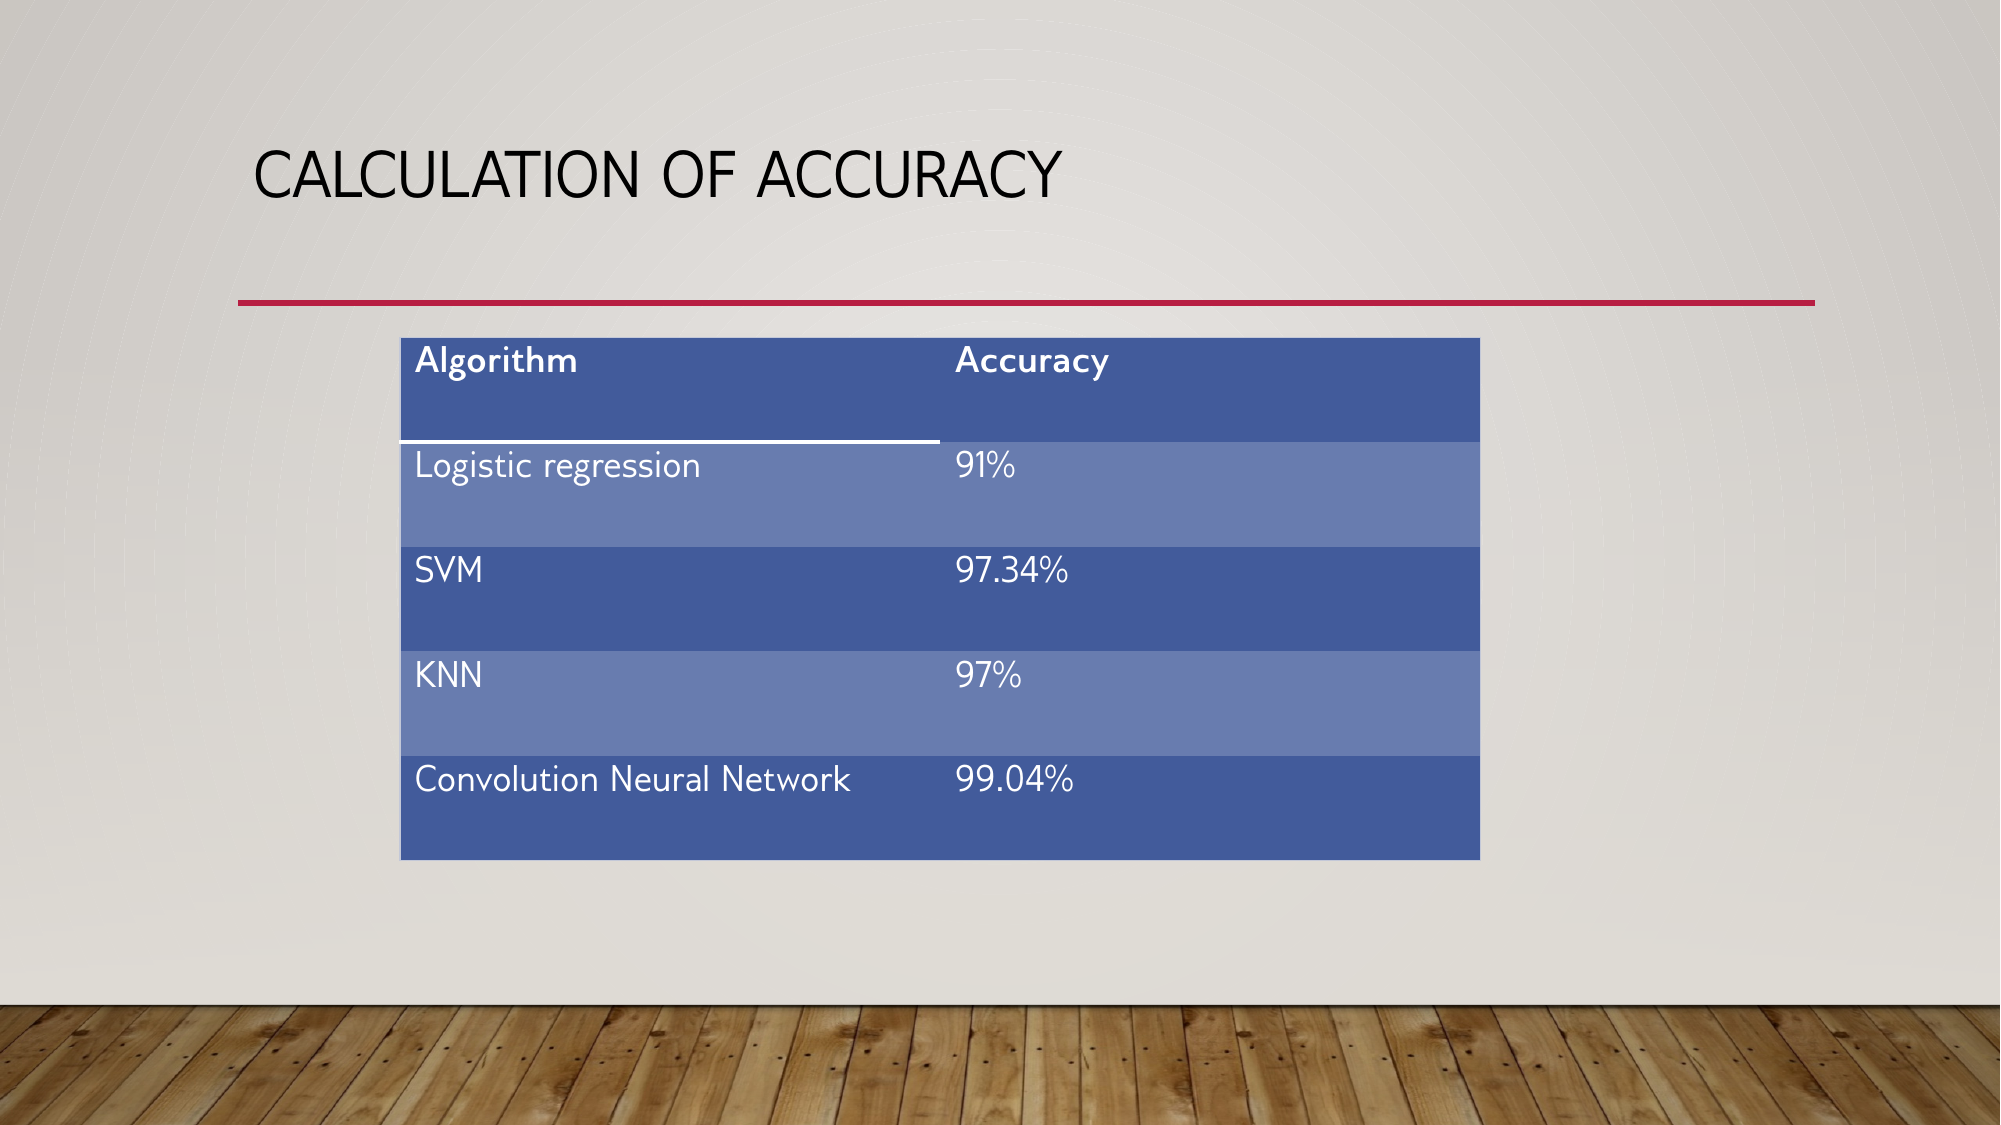

# Calculation of accuracy
| Algorithm | Accuracy |
| --- | --- |
| Logistic regression | 91% |
| SVM | 97.34% |
| KNN | 97% |
| Convolution Neural Network | 99.04% |